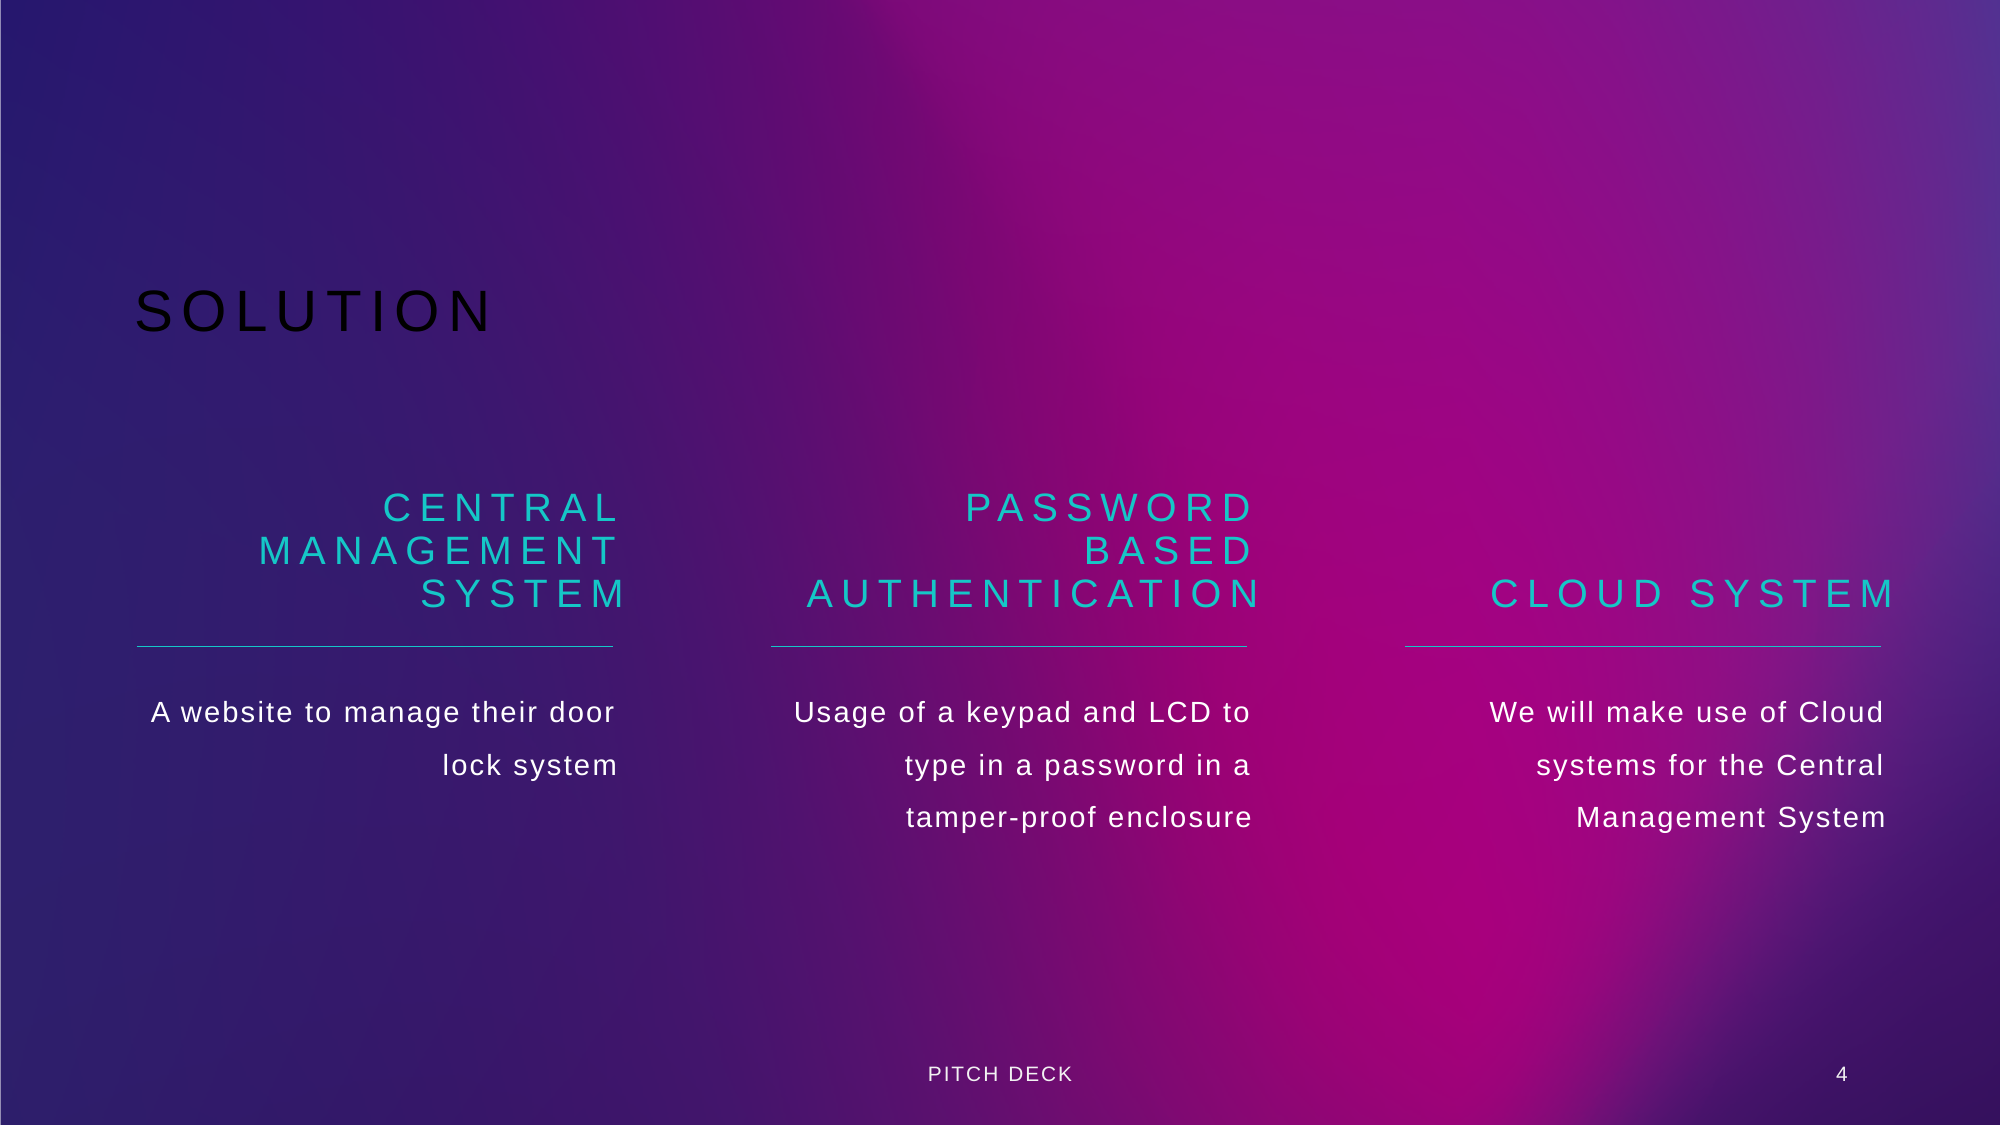

# solution
Central management system
Password based authentication
Cloud system
A website to manage their door lock system
Usage of a keypad and LCD to type in a password in a tamper-proof enclosure
We will make use of Cloud systems for the Central Management System
PITCH DECK
4